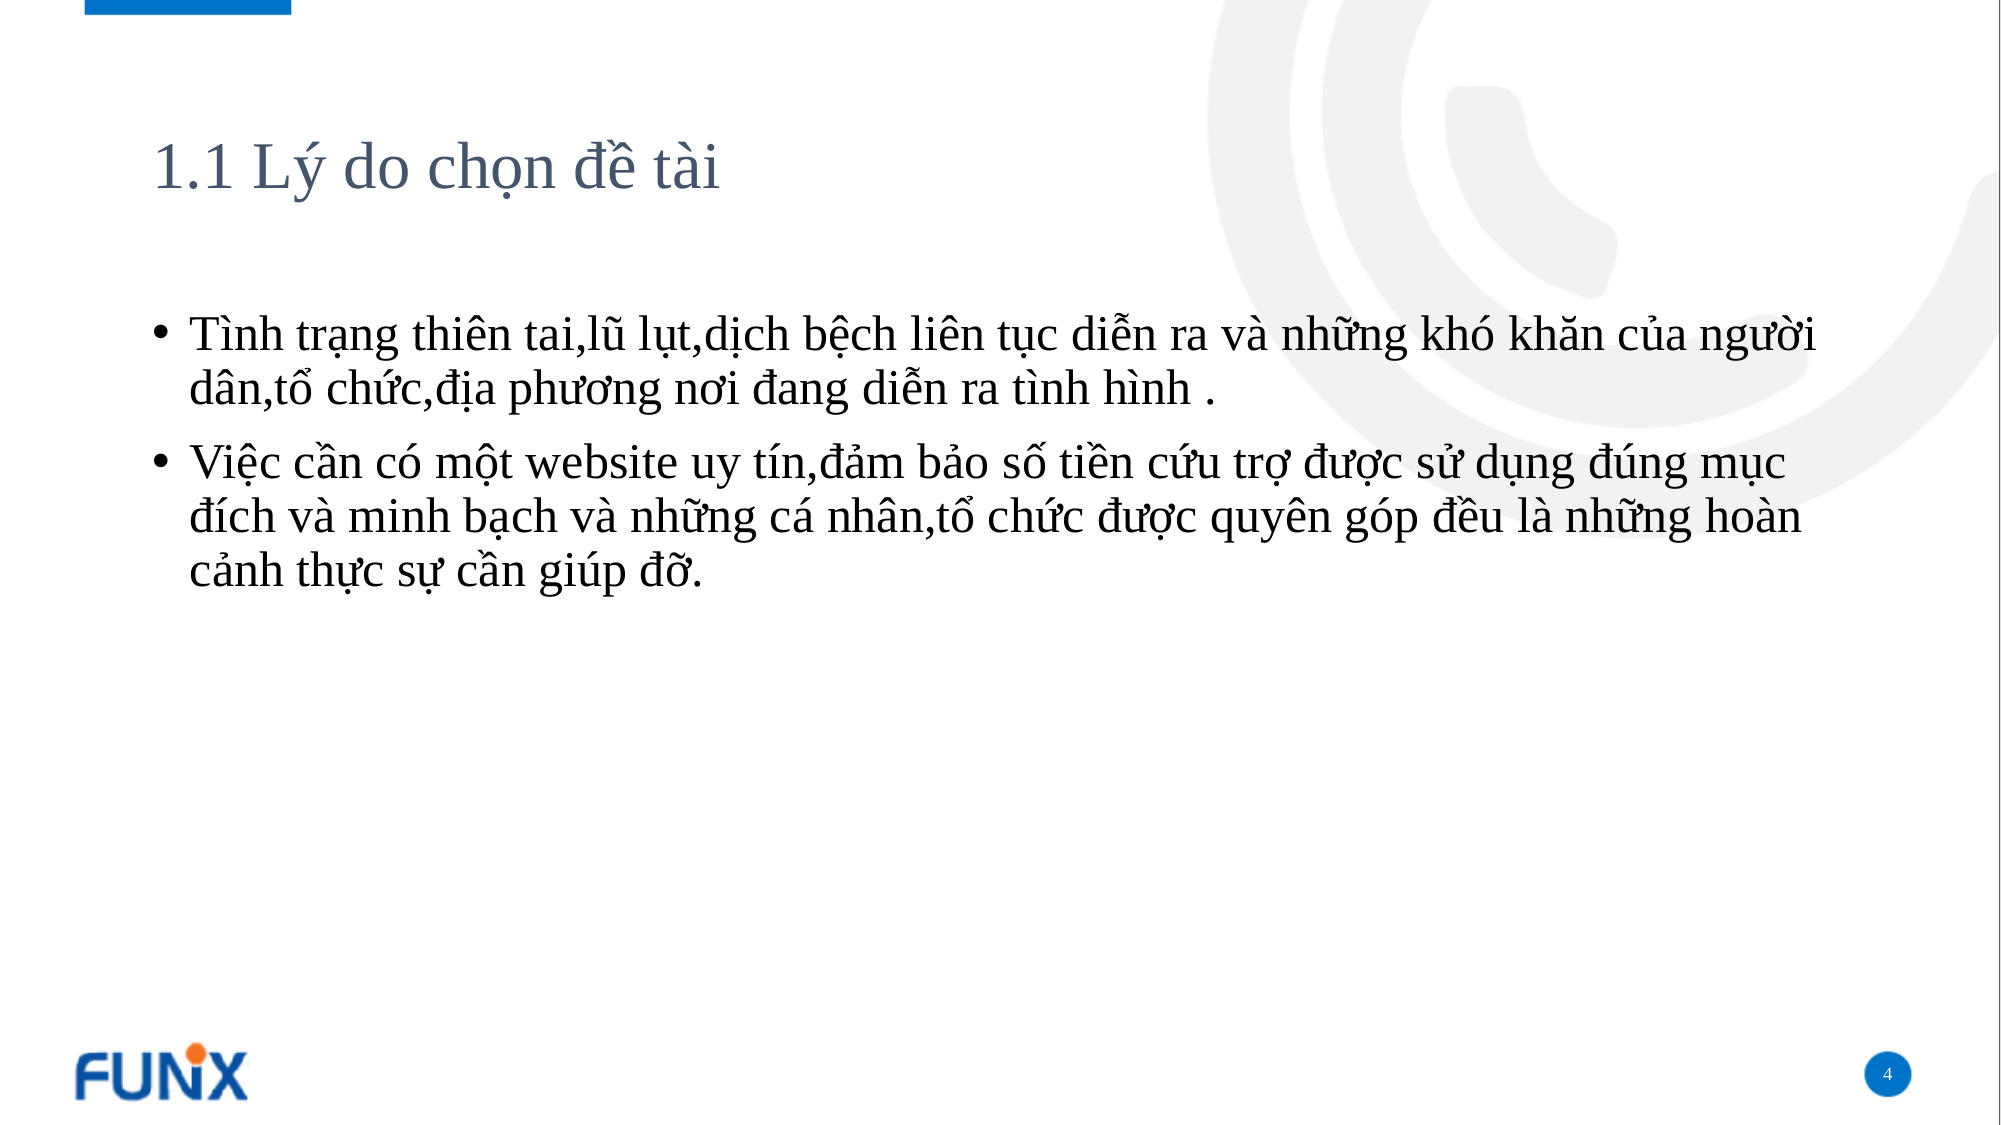

# 1.1 Lý do chọn đề tài
Tình trạng thiên tai,lũ lụt,dịch bệch liên tục diễn ra và những khó khăn của người dân,tổ chức,địa phương nơi đang diễn ra tình hình .
Việc cần có một website uy tín,đảm bảo số tiền cứu trợ được sử dụng đúng mục đích và minh bạch và những cá nhân,tổ chức được quyên góp đều là những hoàn cảnh thực sự cần giúp đỡ.
4